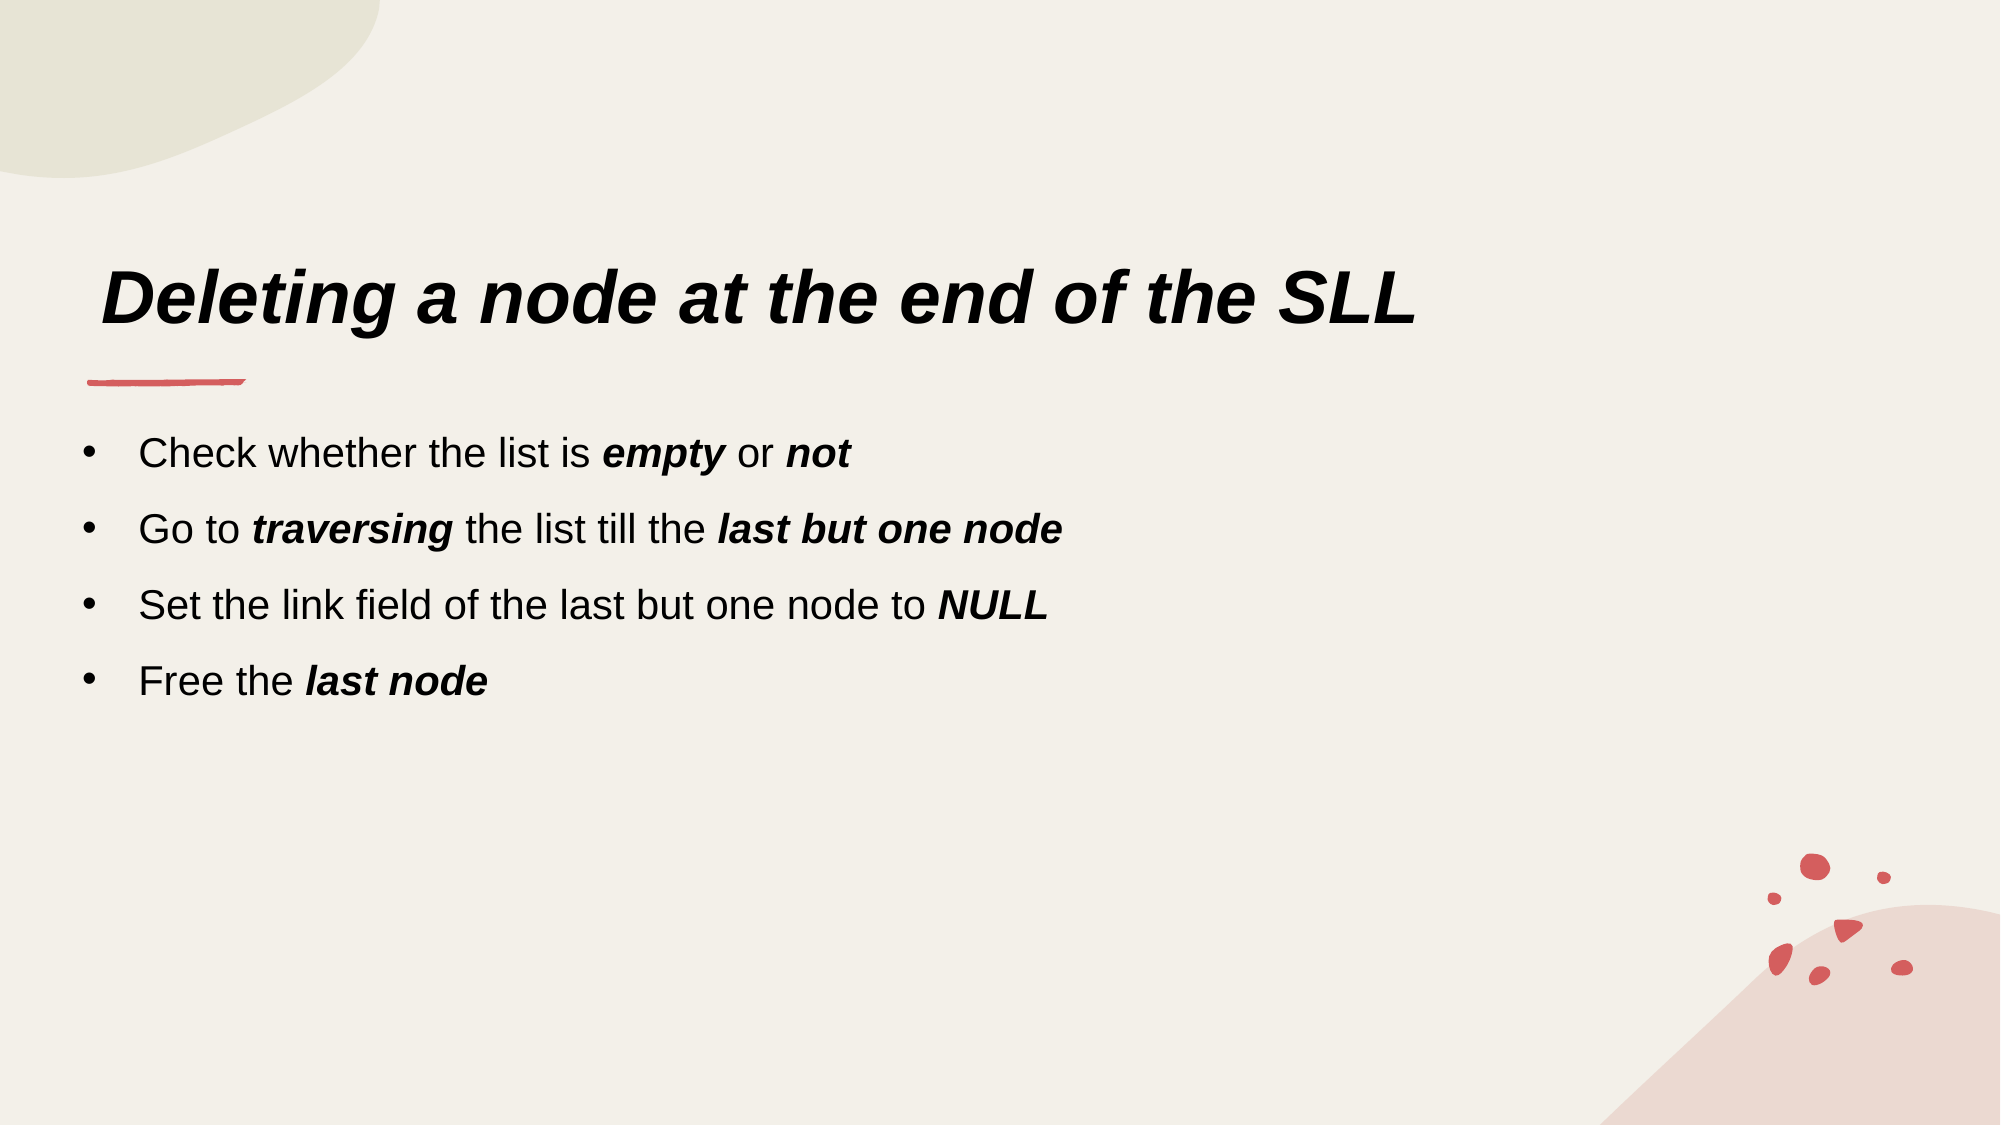

# Deleting a node at the end of the SLL
Check whether the list is empty or not
Go to traversing the list till the last but one node
Set the link field of the last but one node to NULL
Free the last node